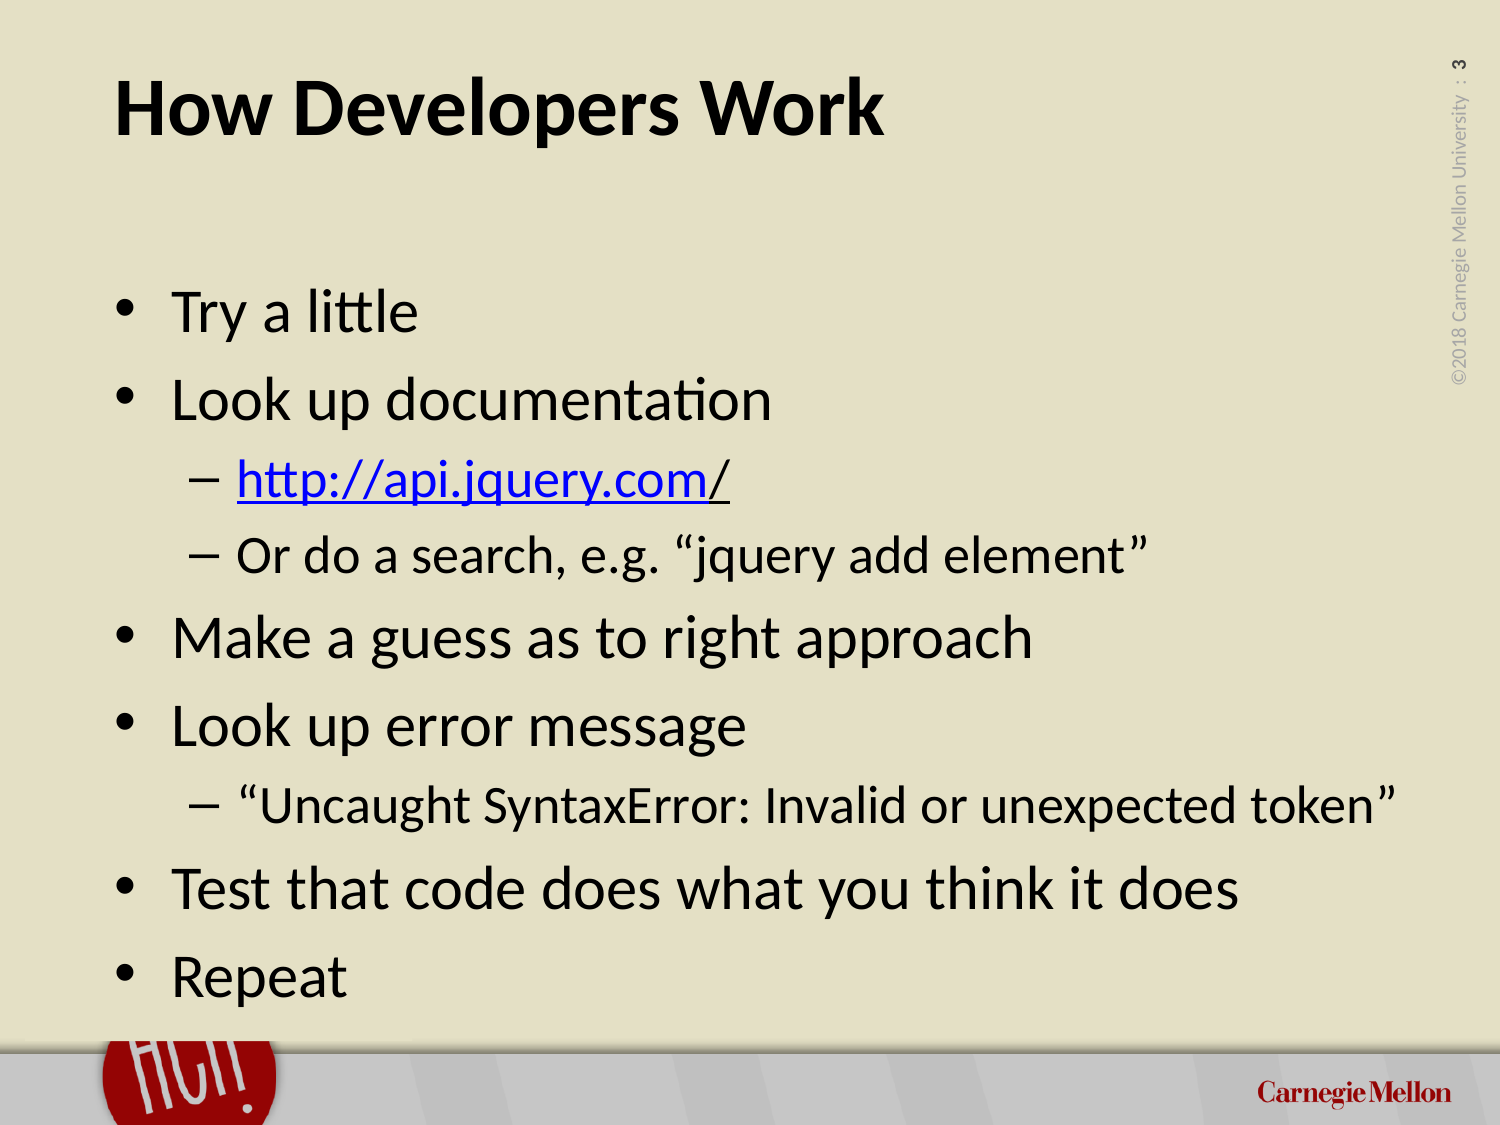

# How Developers Work
Try a little
Look up documentation
http://api.jquery.com/
Or do a search, e.g. “jquery add element”
Make a guess as to right approach
Look up error message
“Uncaught SyntaxError: Invalid or unexpected token”
Test that code does what you think it does
Repeat